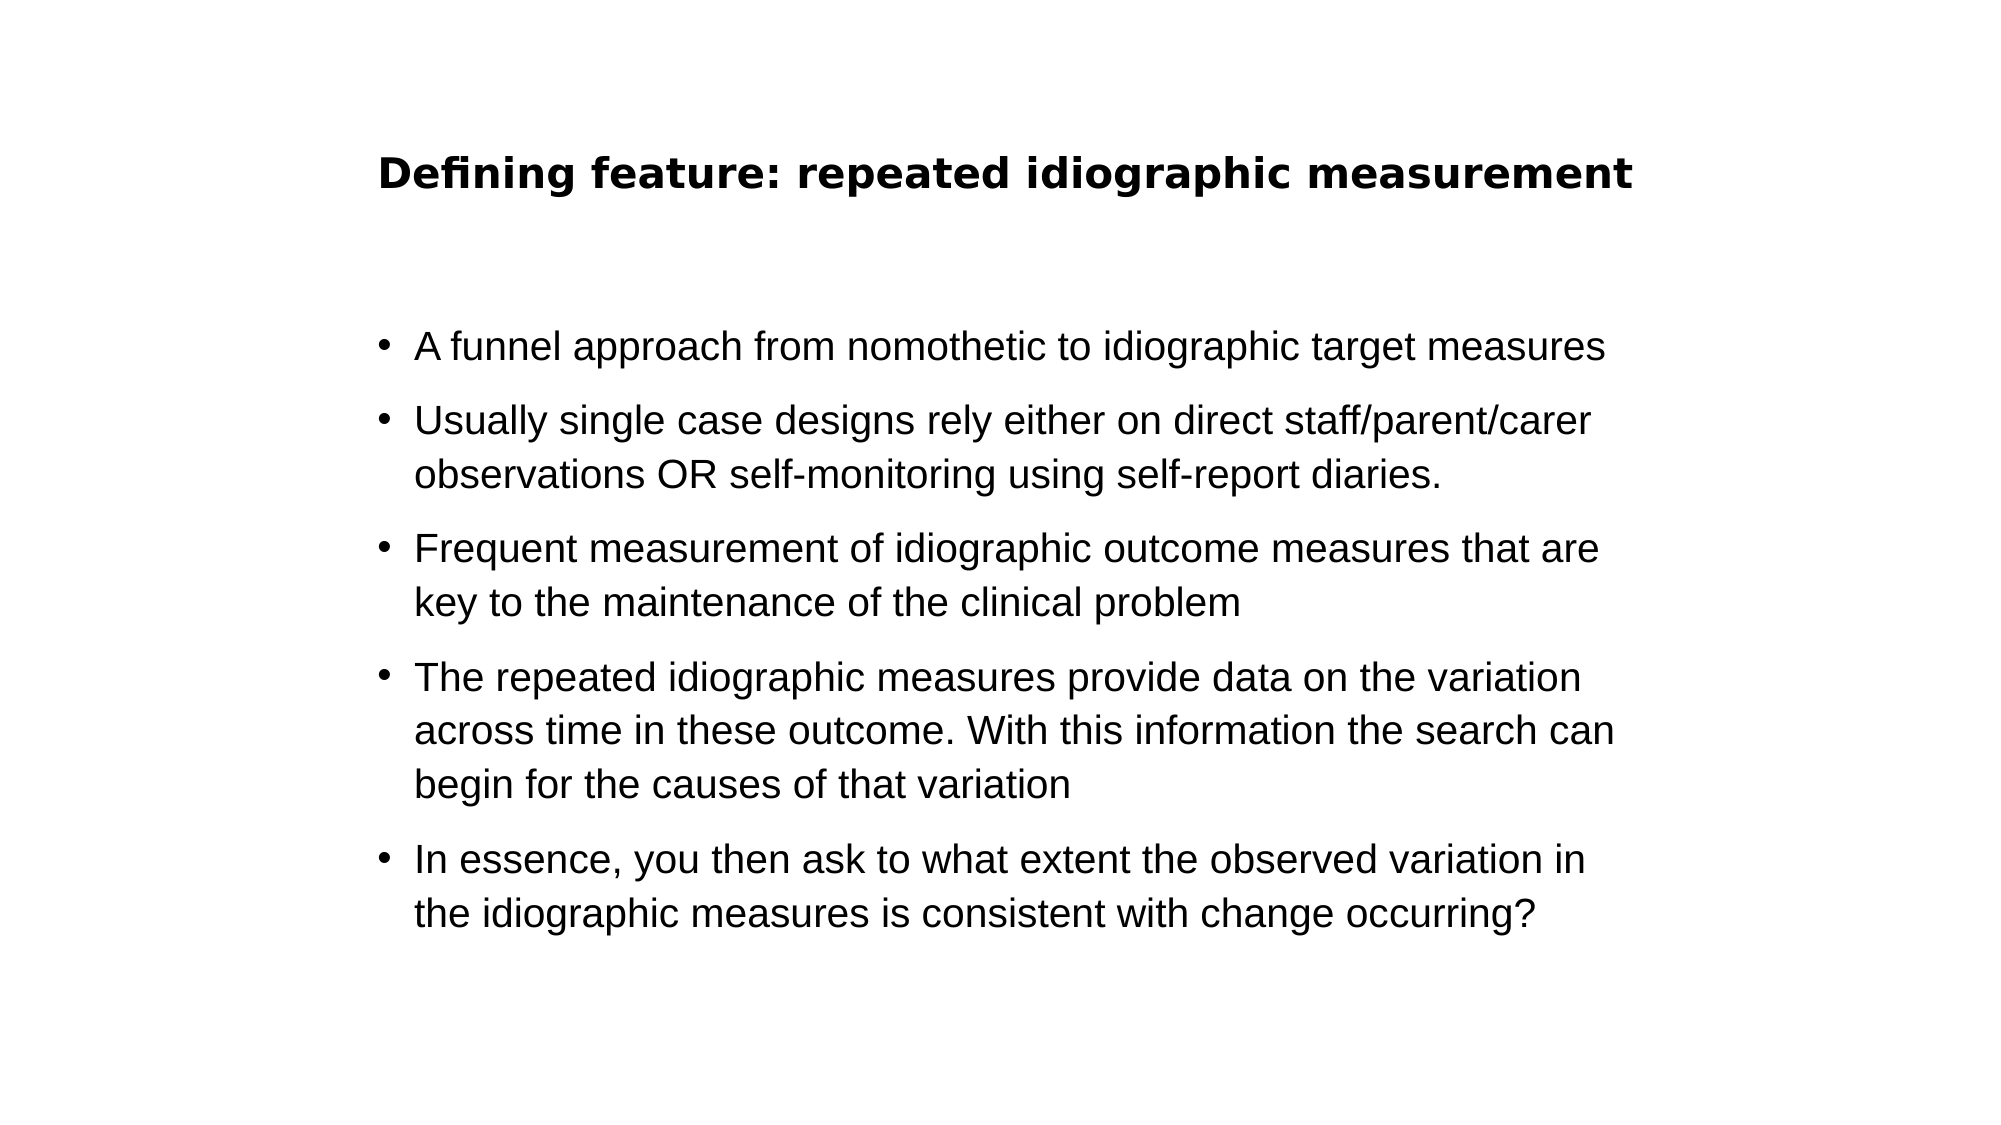

# Defining feature: repeated idiographic measurement

A funnel approach from nomothetic to idiographic target measures
Usually single case designs rely either on direct staff/parent/carer observations OR self-monitoring using self-report diaries.
Frequent measurement of idiographic outcome measures that are key to the maintenance of the clinical problem
The repeated idiographic measures provide data on the variation across time in these outcome. With this information the search can begin for the causes of that variation
In essence, you then ask to what extent the observed variation in the idiographic measures is consistent with change occurring?